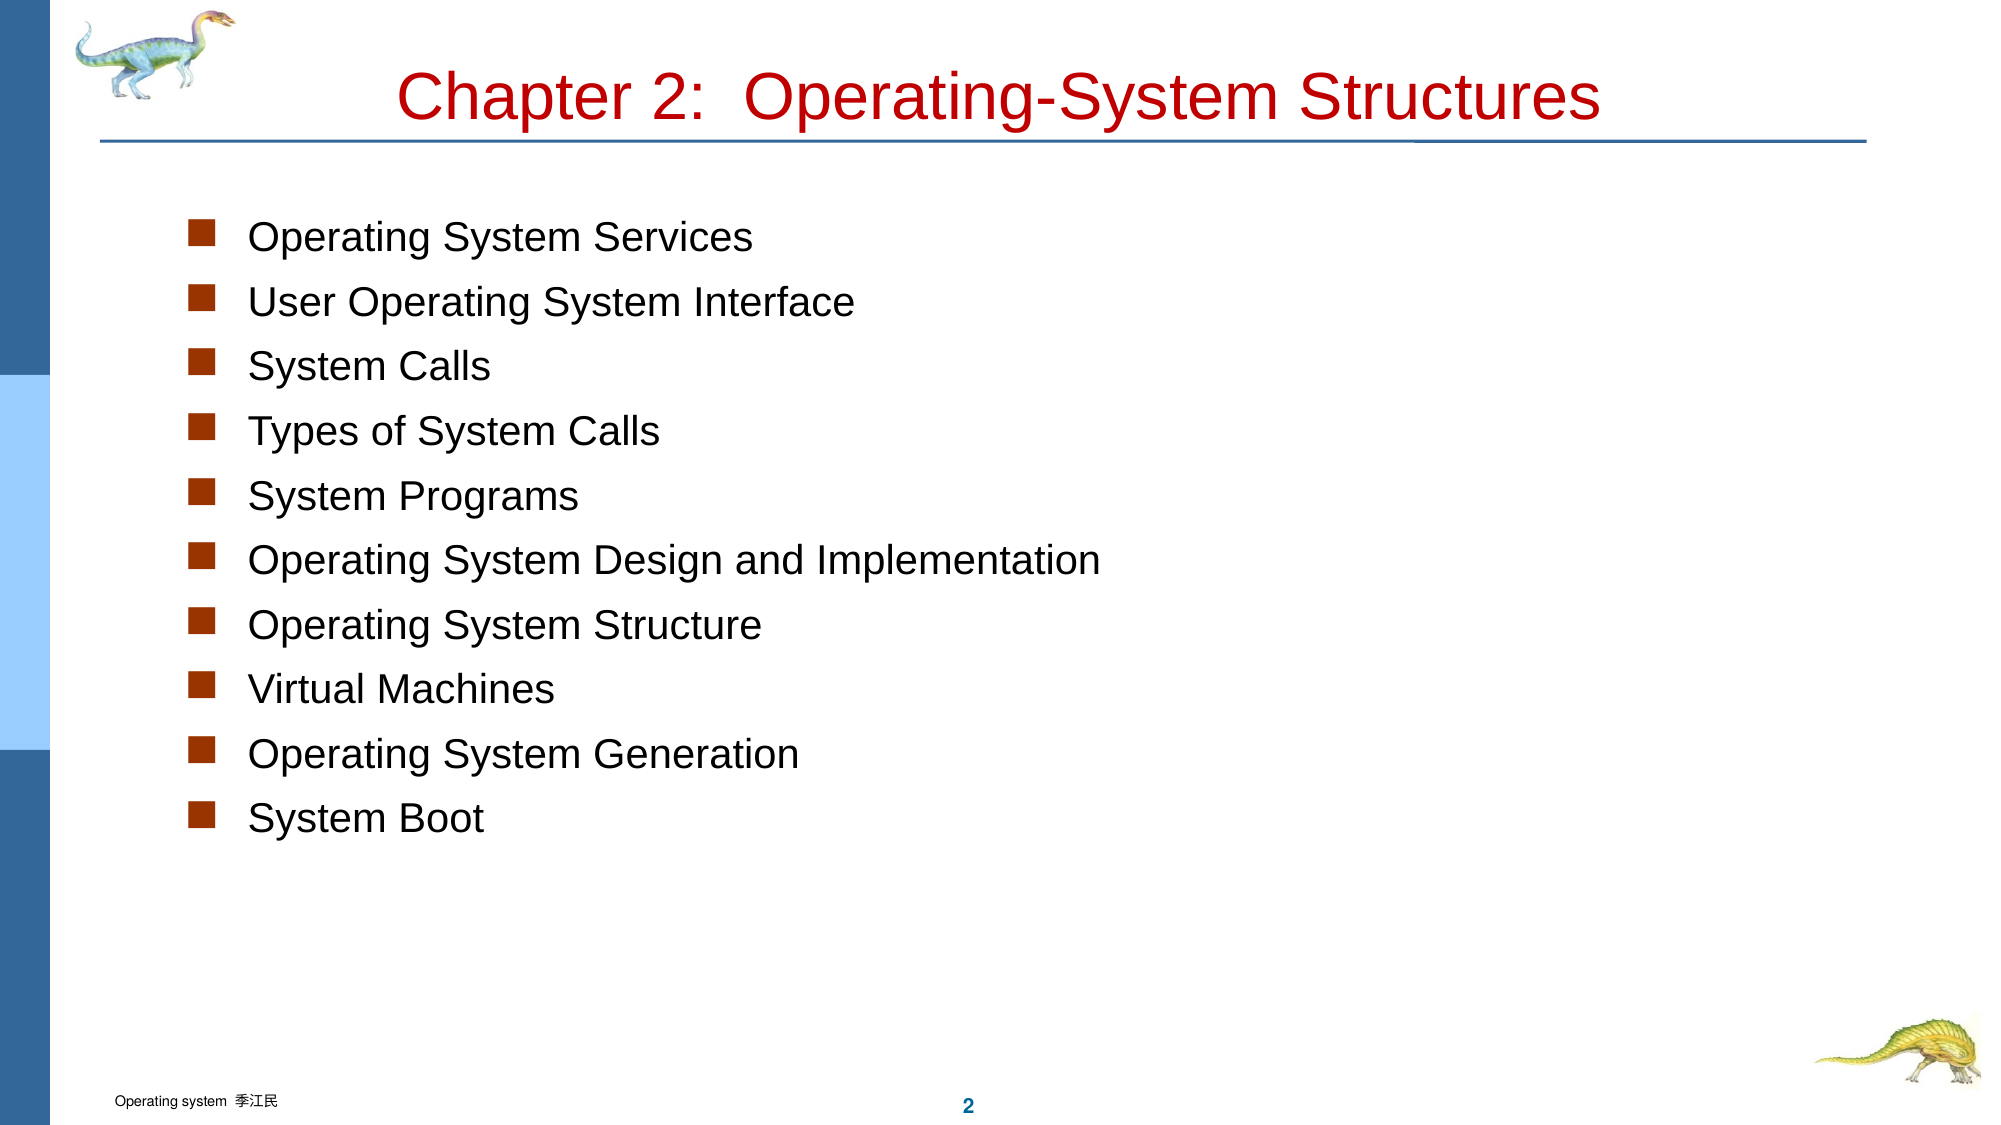

# Chapter 2:  Operating-System Structures
Operating System Services
User Operating System Interface
System Calls
Types of System Calls
System Programs
Operating System Design and Implementation
Operating System Structure
Virtual Machines
Operating System Generation
System Boot